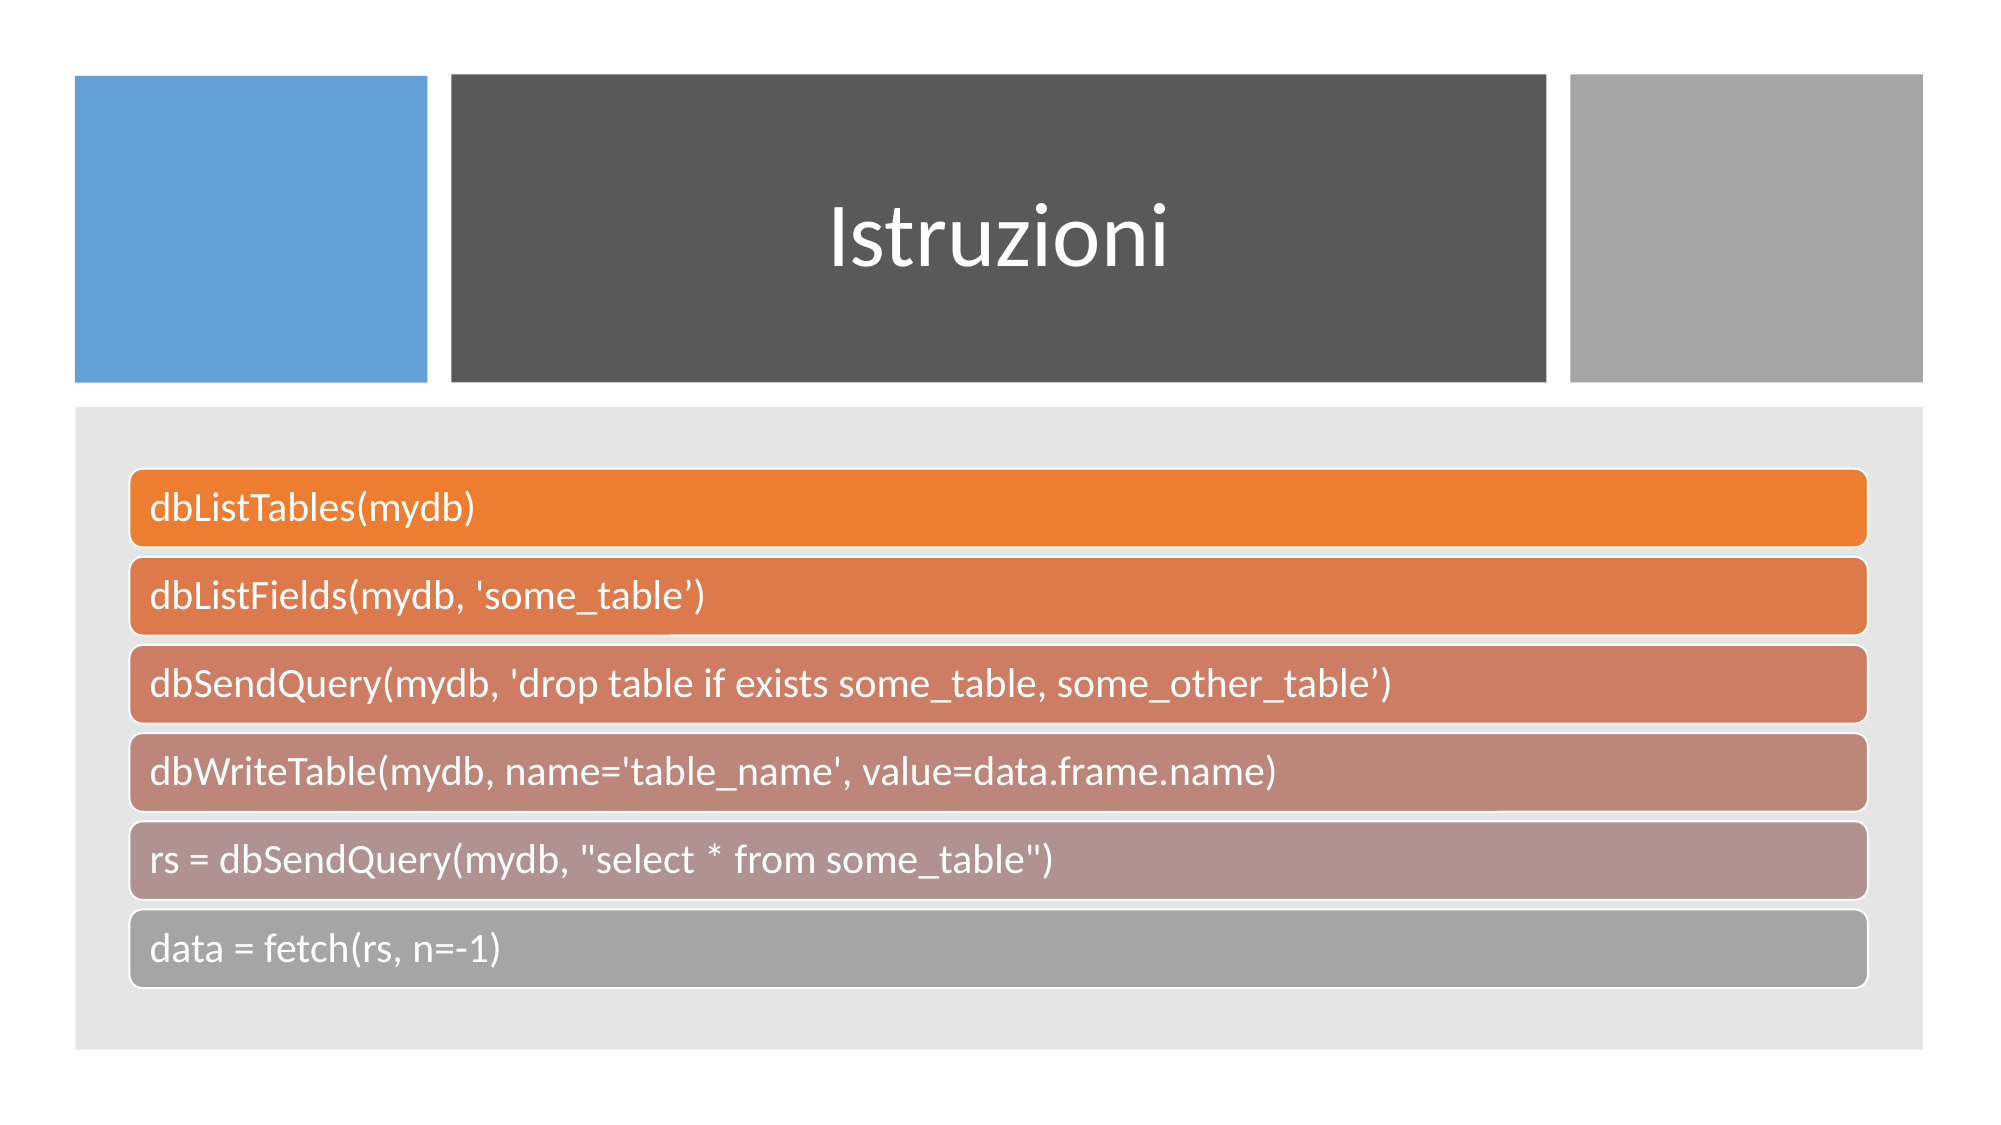

# Istruzioni

dbListTables(mydb)
dbListFields(mydb, 'some_table’)
dbSendQuery(mydb, 'drop table if exists some_table, some_other_table’)
dbWriteTable(mydb, name='table_name', value=data.frame.name)
rs = dbSendQuery(mydb, "select * from some_table")
data = fetch(rs, n=-1)